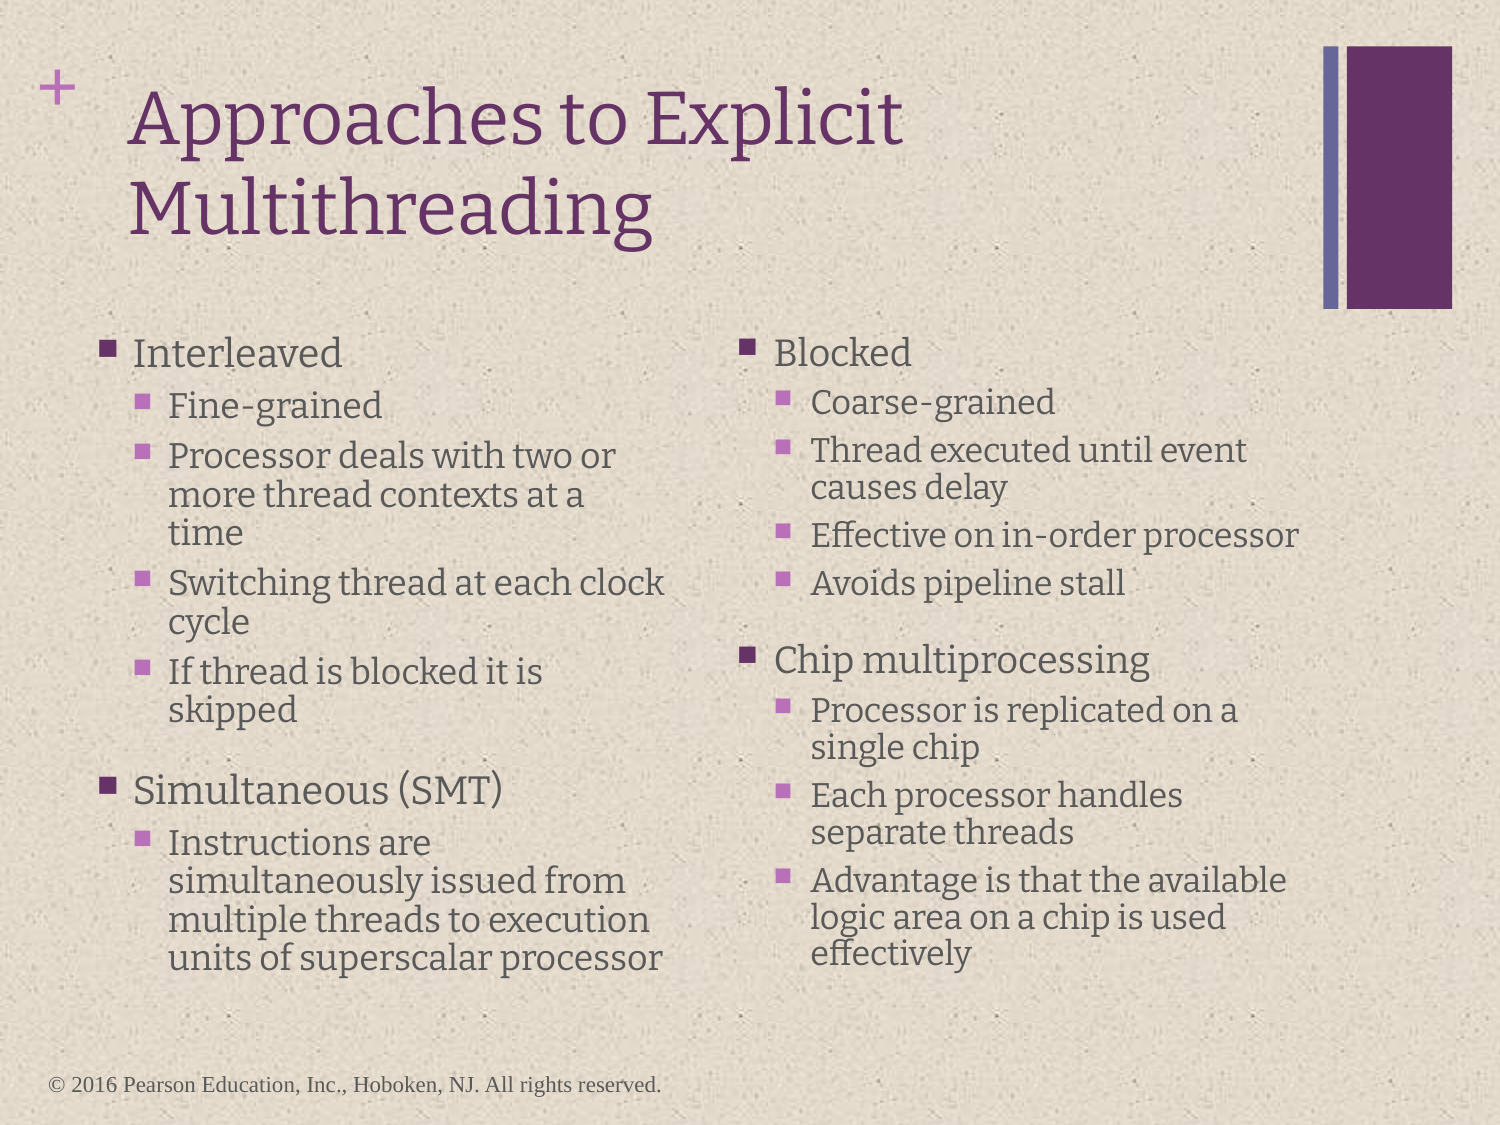

# Approaches to Explicit Multithreading
Interleaved
Fine-grained
Processor deals with two or more thread contexts at a time
Switching thread at each clock cycle
If thread is blocked it is skipped
Simultaneous (SMT)
Instructions are simultaneously issued from multiple threads to execution units of superscalar processor
Blocked
Coarse-grained
Thread executed until event causes delay
Effective on in-order processor
Avoids pipeline stall
Chip multiprocessing
Processor is replicated on a single chip
Each processor handles separate threads
Advantage is that the available logic area on a chip is used effectively

© 2016 Pearson Education, Inc., Hoboken, NJ. All rights reserved.